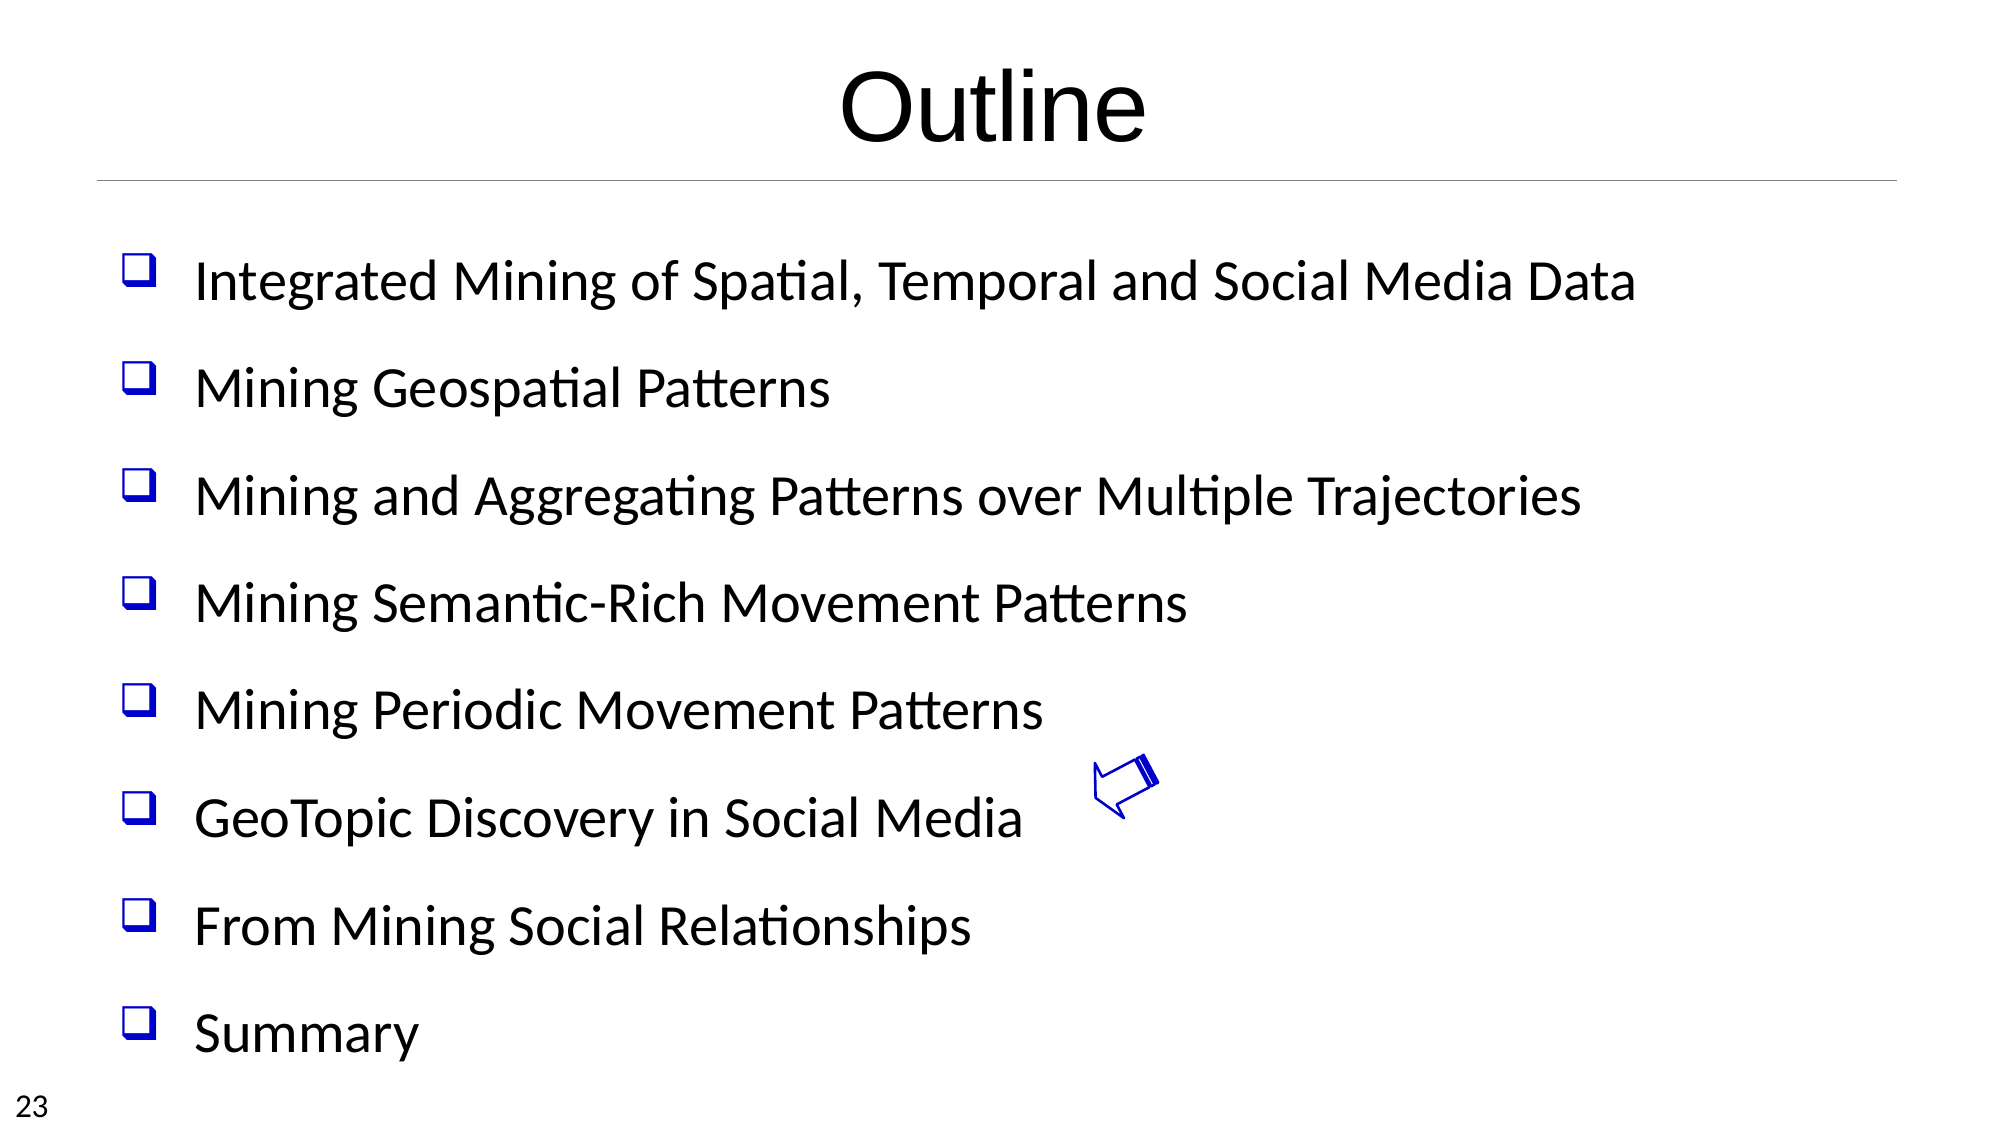

# Outline

Integrated Mining of Spatial, Temporal and Social Media Data
Mining Geospatial Patterns
Mining and Aggregating Patterns over Multiple Trajectories
Mining Semantic-Rich Movement Patterns
Mining Periodic Movement Patterns
GeoTopic Discovery in Social Media
From Mining Social Relationships
Summary